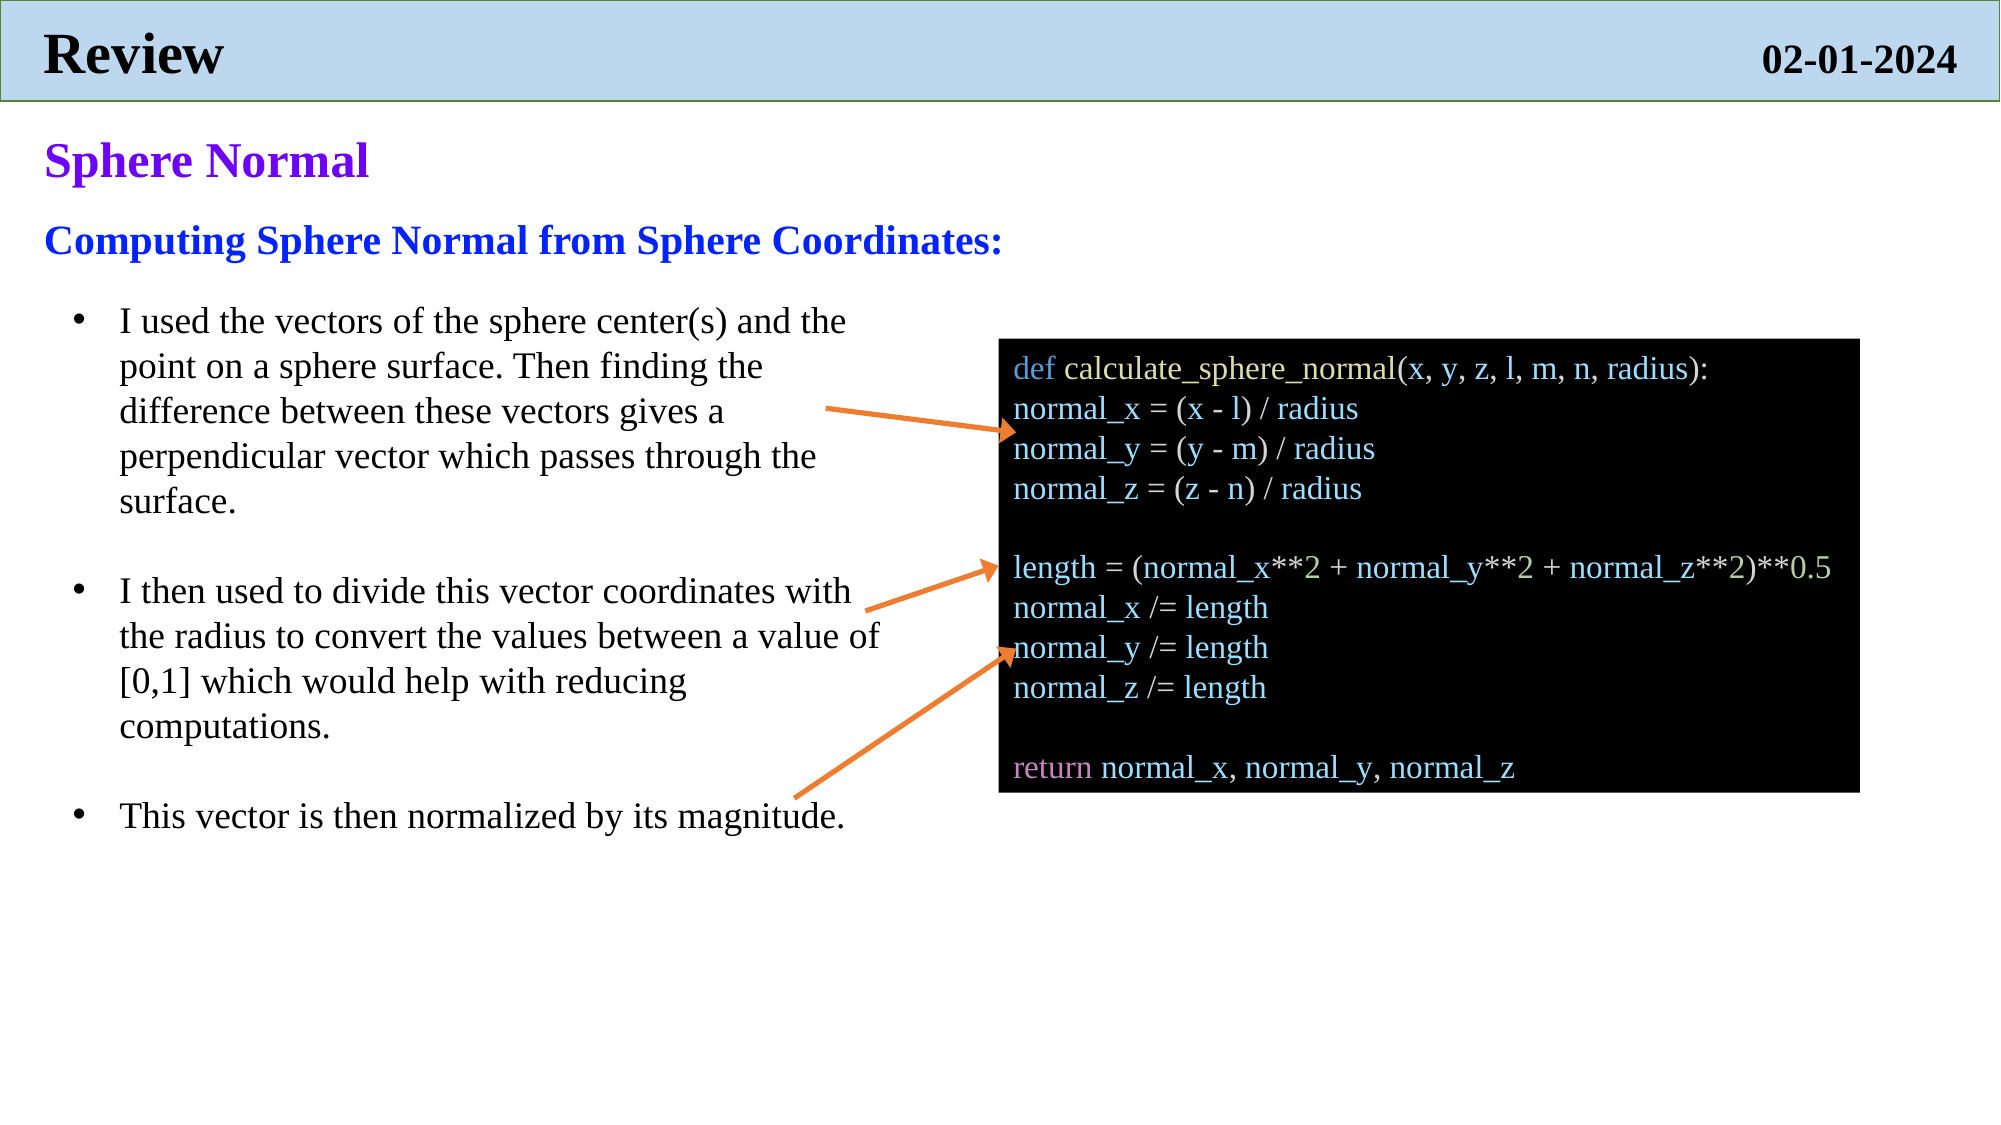

Review                                                                                                          02-01-2024
Sphere Normal
Computing Sphere Normal from Sphere Coordinates:
I used the vectors of the sphere center(s) and the point on a sphere surface. Then finding the difference between these vectors gives a perpendicular vector which passes through the surface.

I then used to divide this vector coordinates with the radius to convert the values between a value of [0,1] which would help with reducing computations.

This vector is then normalized by its magnitude.
def calculate_sphere_normal(x, y, z, l, m, n, radius):
normal_x = (x - l) / radius
normal_y = (y - m) / radius
normal_z = (z - n) / radius
length = (normal_x**2 + normal_y**2 + normal_z**2)**0.5
normal_x /= length
normal_y /= length
normal_z /= length
return normal_x, normal_y, normal_z